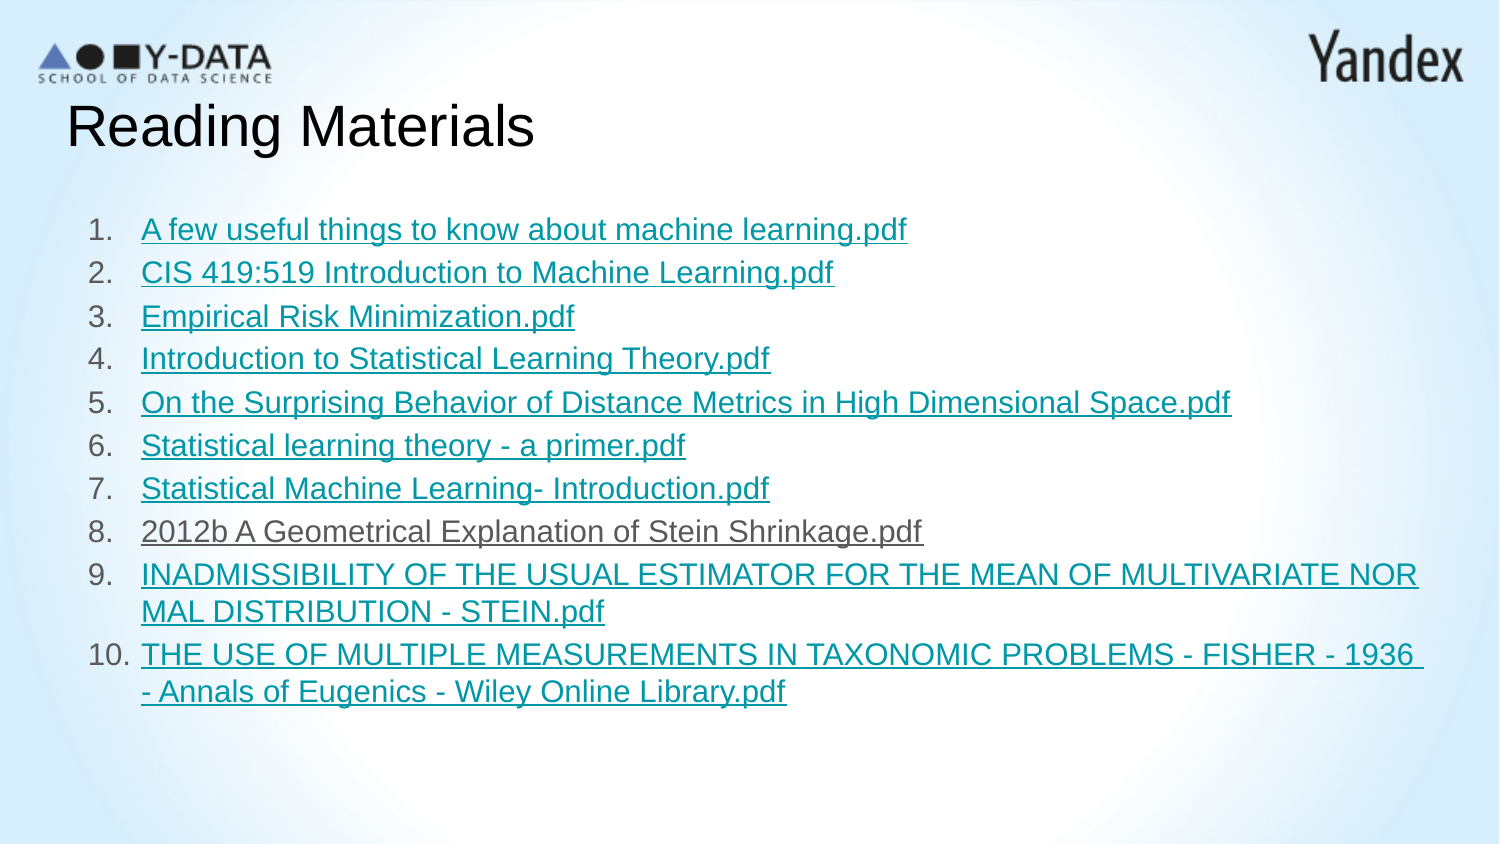

# Reading Materials
A few useful things to know about machine learning.pdf
CIS 419:519 Introduction to Machine Learning.pdf
Empirical Risk Minimization.pdf
Introduction to Statistical Learning Theory.pdf
On the Surprising Behavior of Distance Metrics in High Dimensional Space.pdf
Statistical learning theory - a primer.pdf
Statistical Machine Learning- Introduction.pdf
2012b A Geometrical Explanation of Stein Shrinkage.pdf
INADMISSIBILITY OF THE USUAL ESTIMATOR FOR THE MEAN OF MULTIVARIATE NORMAL DISTRIBUTION - STEIN.pdf
THE USE OF MULTIPLE MEASUREMENTS IN TAXONOMIC PROBLEMS - FISHER - 1936 - Annals of Eugenics - Wiley Online Library.pdf